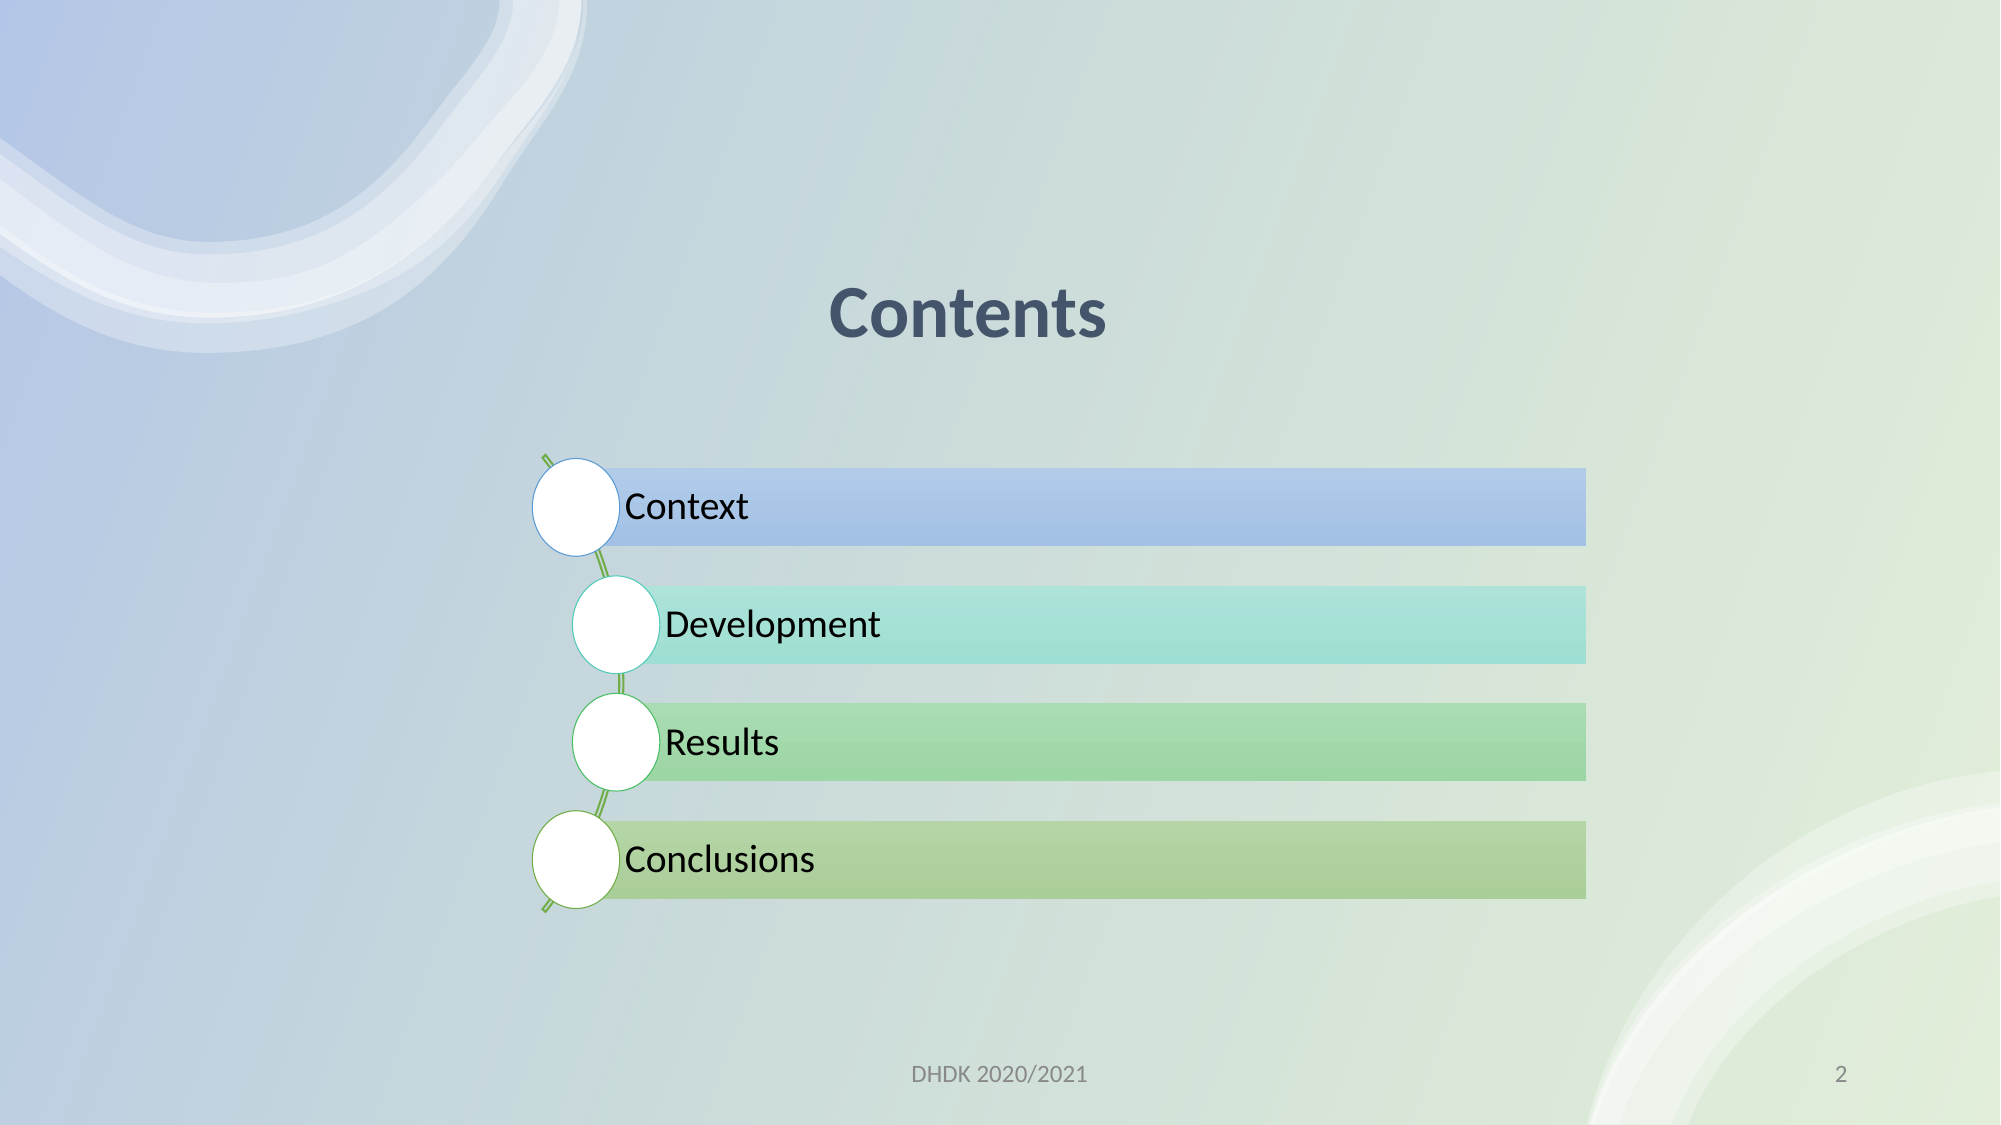

# Contents

Context

Development

Results

Conclusions

DHDK 2020/2021
2